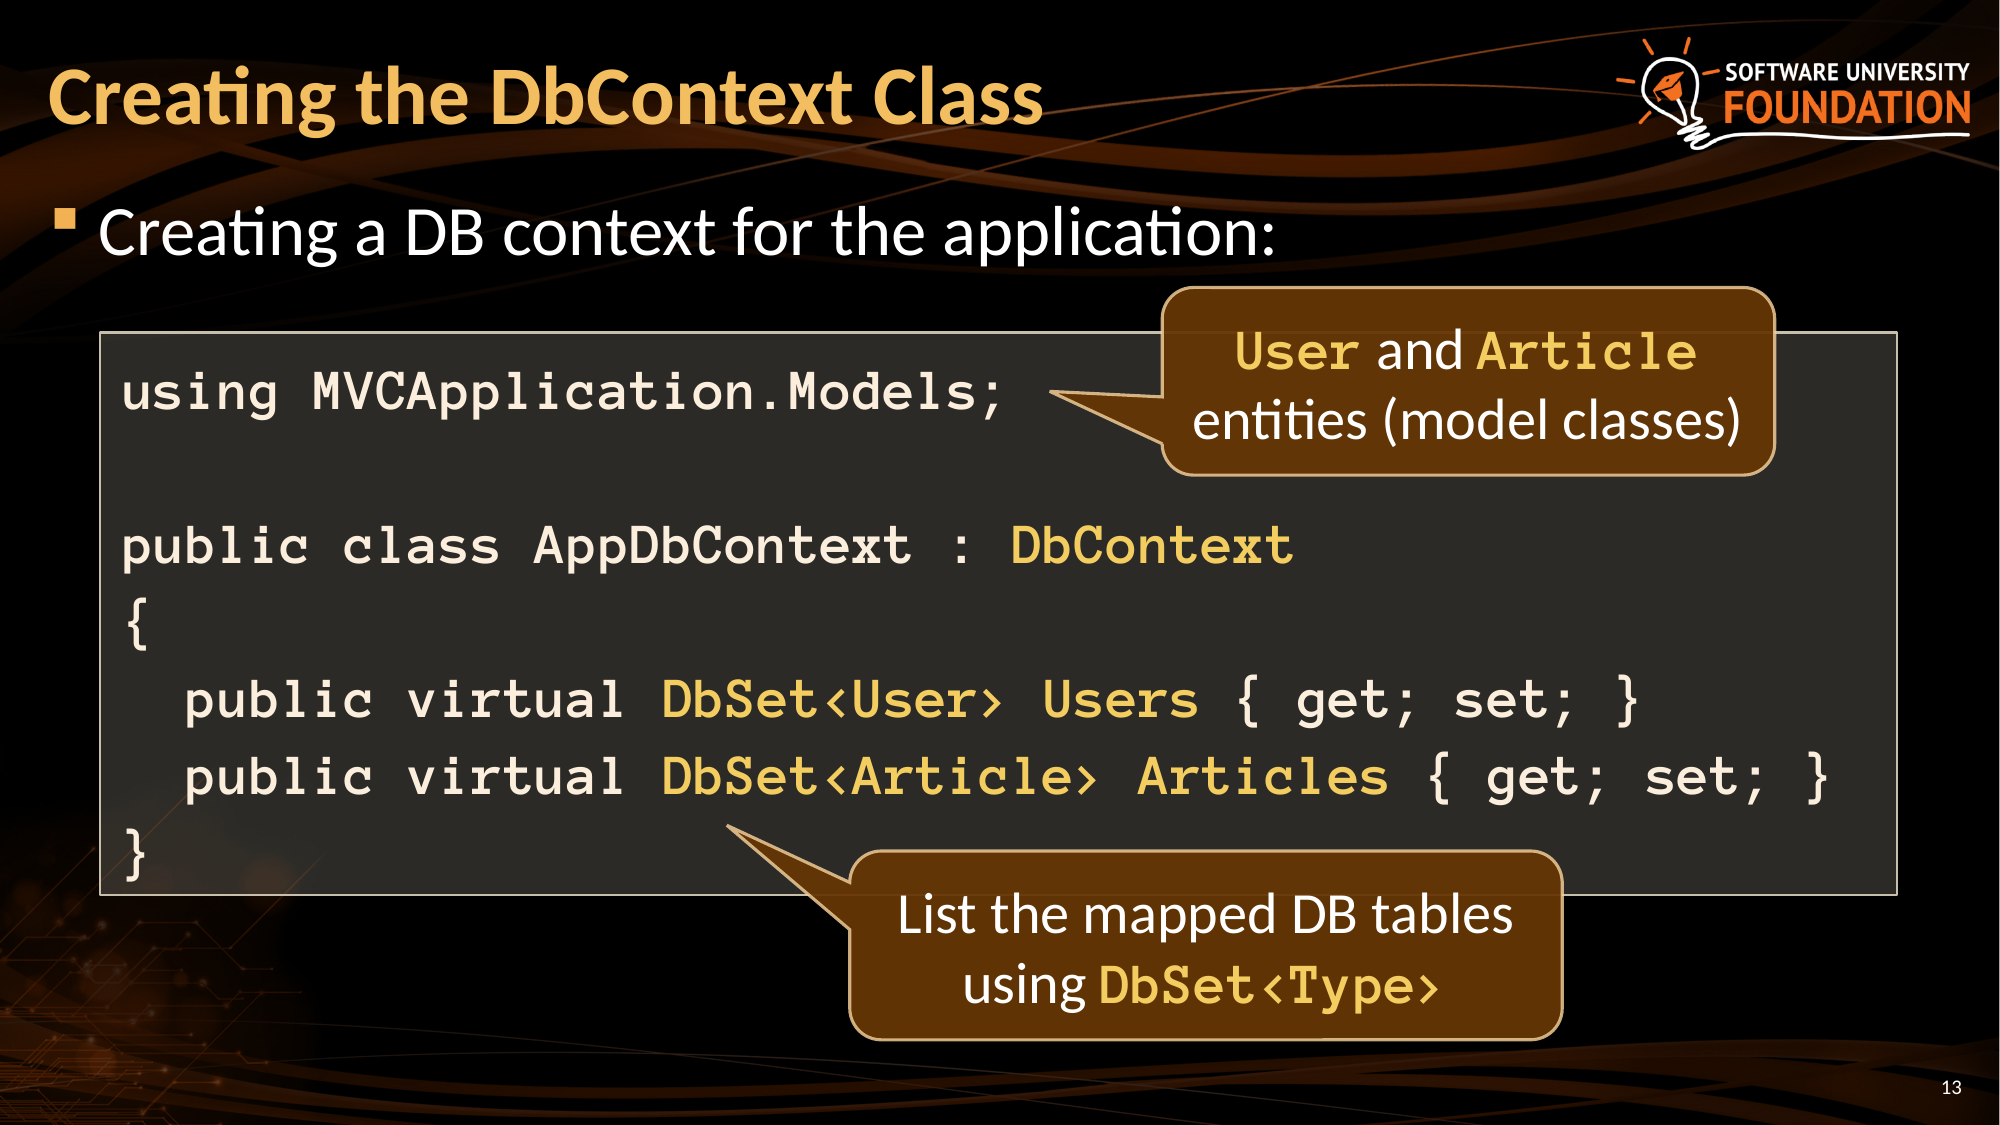

# Creating the DbContext Class
Creating a DB context for the application:
User and Article entities (model classes)
using MVCApplication.Models;

public class AppDbContext : DbContext
{
  public virtual DbSet<User> Users { get; set; }
  public virtual DbSet<Article> Articles { get; set; }
}
List the mapped DB tables using DbSet<Type>
13